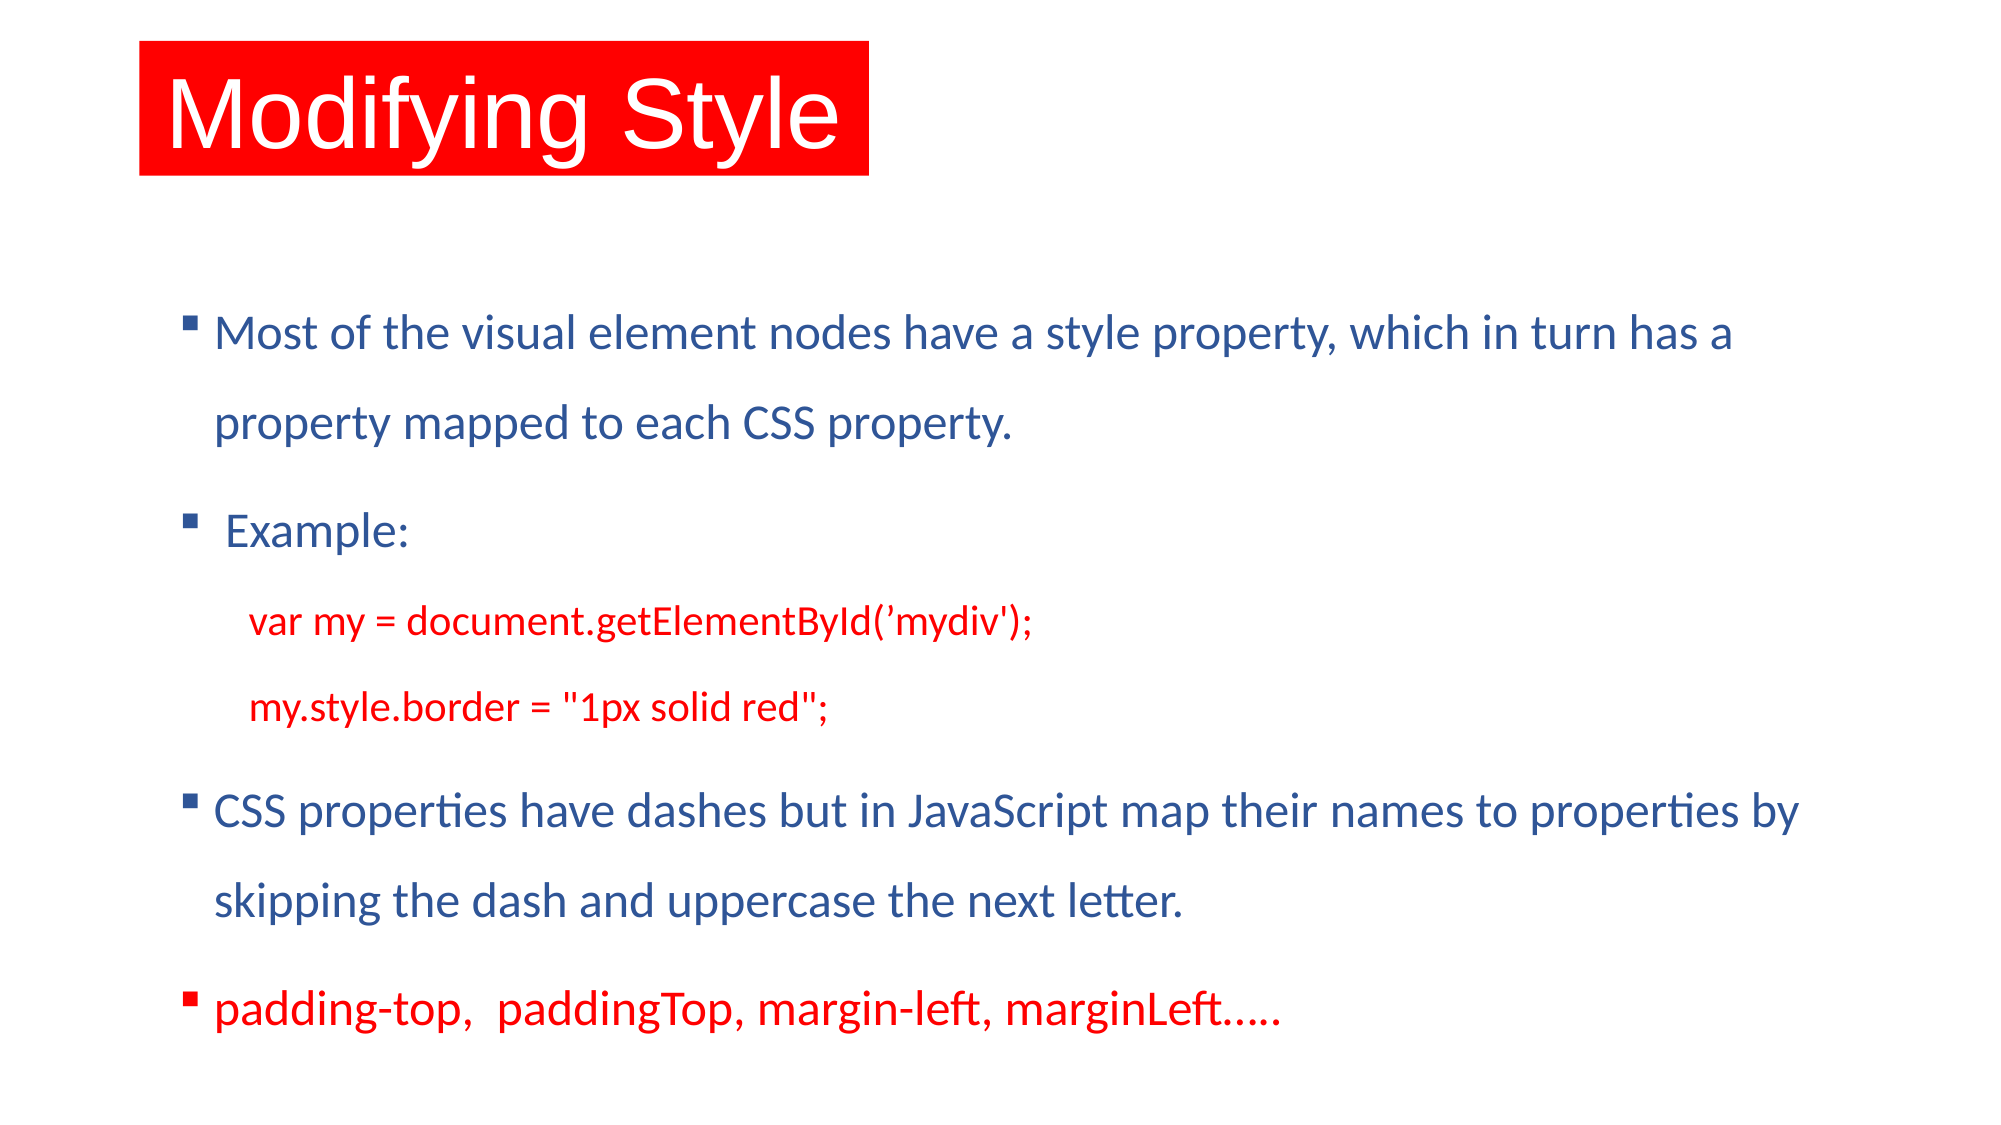

Modifying Style
Most of the visual element nodes have a style property, which in turn has a property mapped to each CSS property.
 Example:
var my = document.getElementById(’mydiv');
my.style.border = "1px solid red";
CSS properties have dashes but in JavaScript map their names to properties by skipping the dash and uppercase the next letter.
padding-top,  paddingTop, margin-left, marginLeft…..